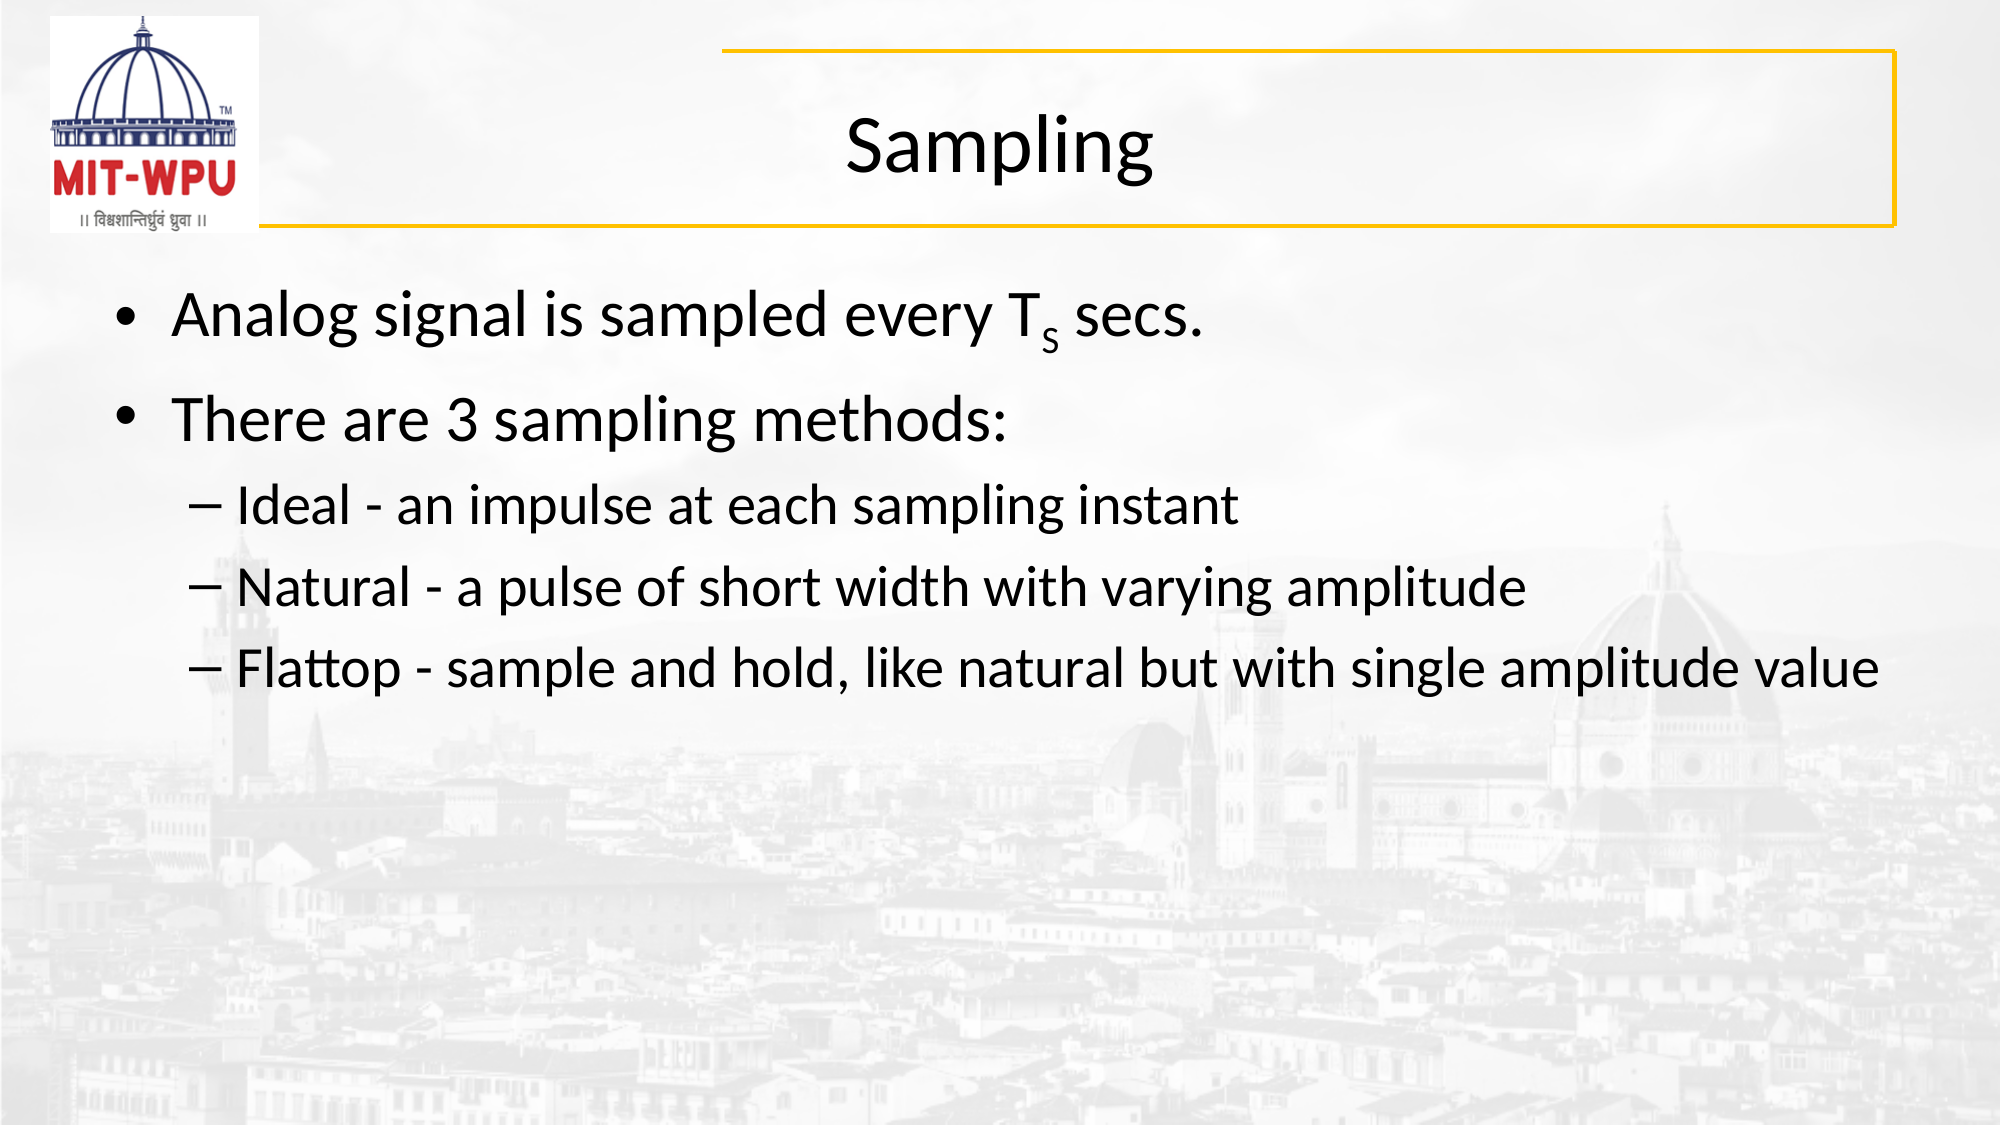

# Sampling
Analog signal is sampled every TS secs.
There are 3 sampling methods:
Ideal - an impulse at each sampling instant
Natural - a pulse of short width with varying amplitude
Flattop - sample and hold, like natural but with single amplitude value